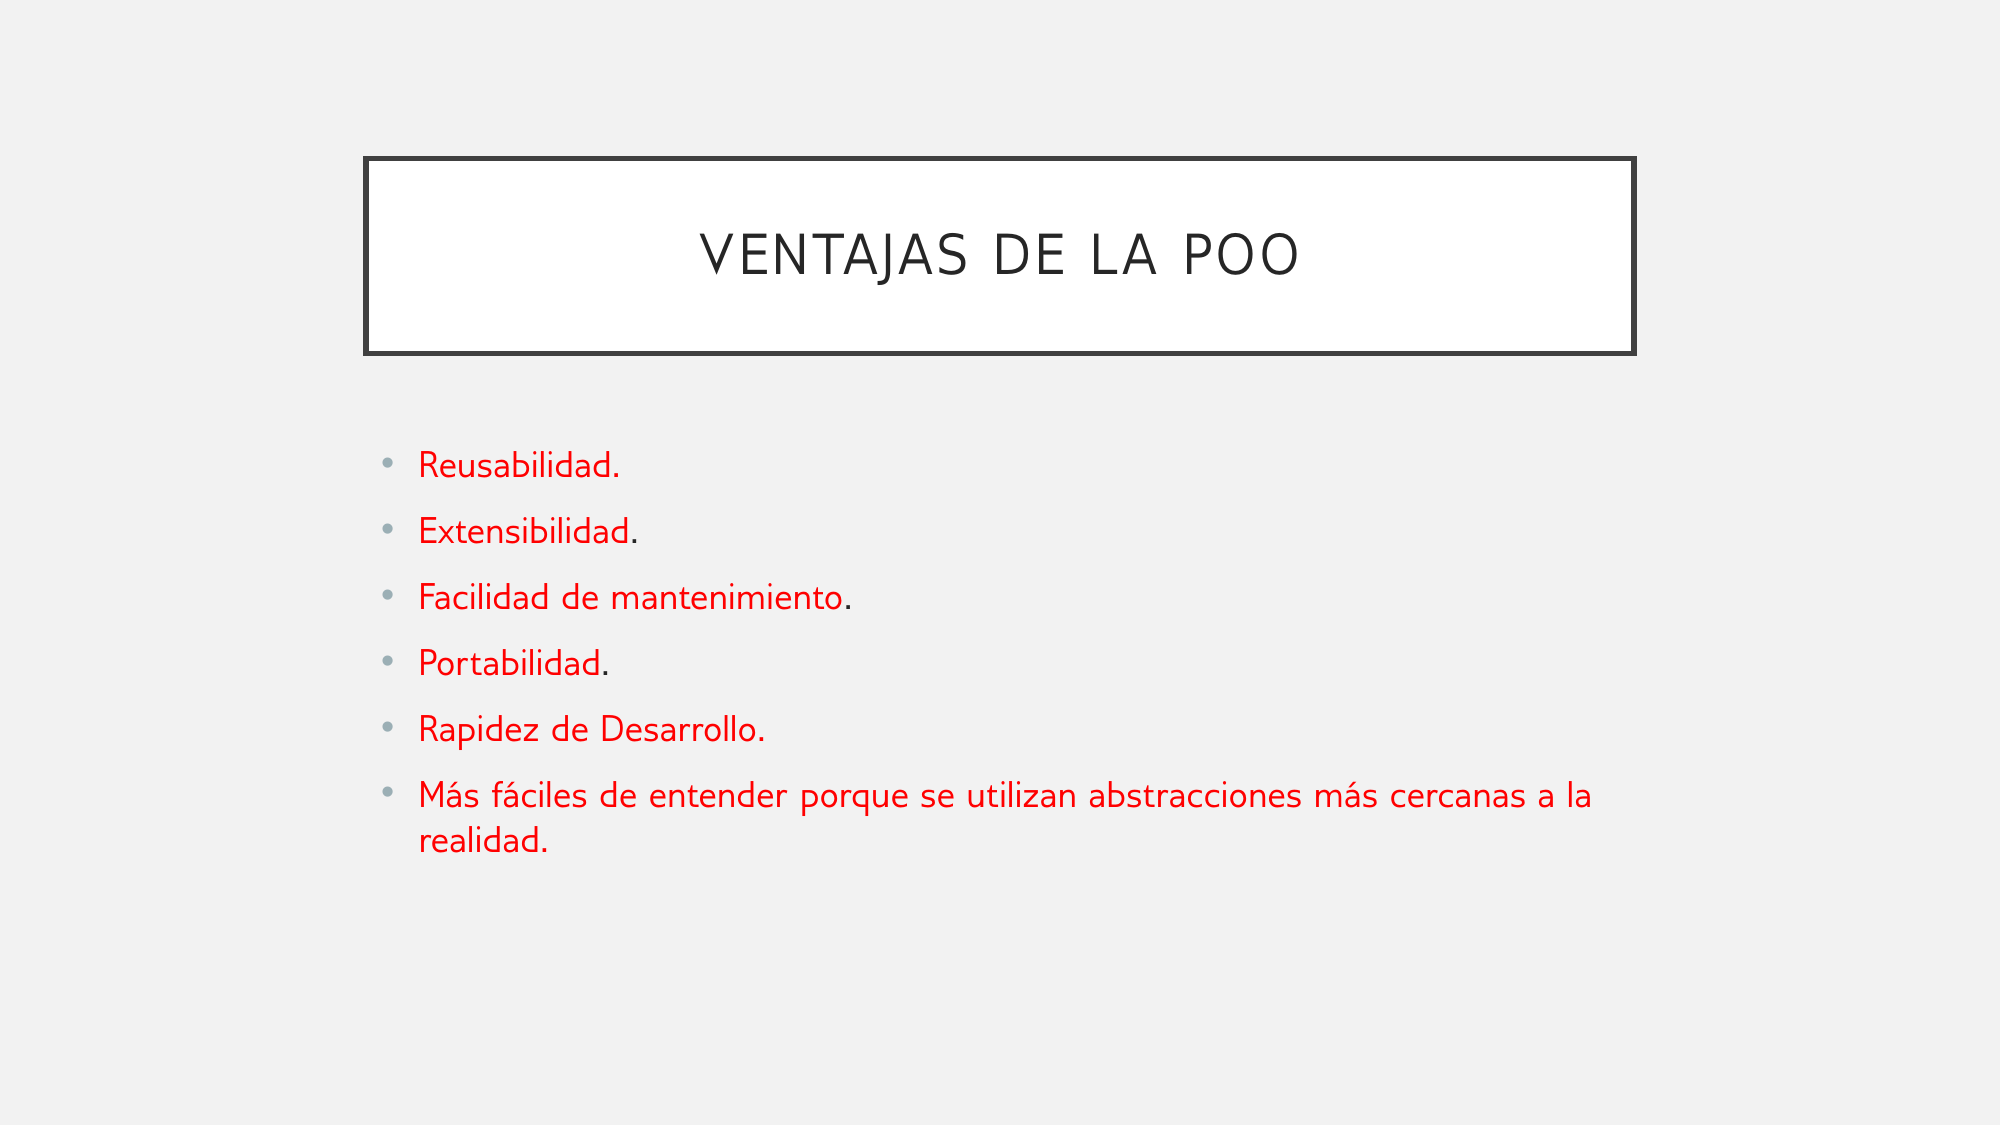

# Ventajas de la poo
Reusabilidad.
Extensibilidad.
Facilidad de mantenimiento.
Portabilidad.
Rapidez de Desarrollo.
Más fáciles de entender porque se utilizan abstracciones más cercanas a la realidad.